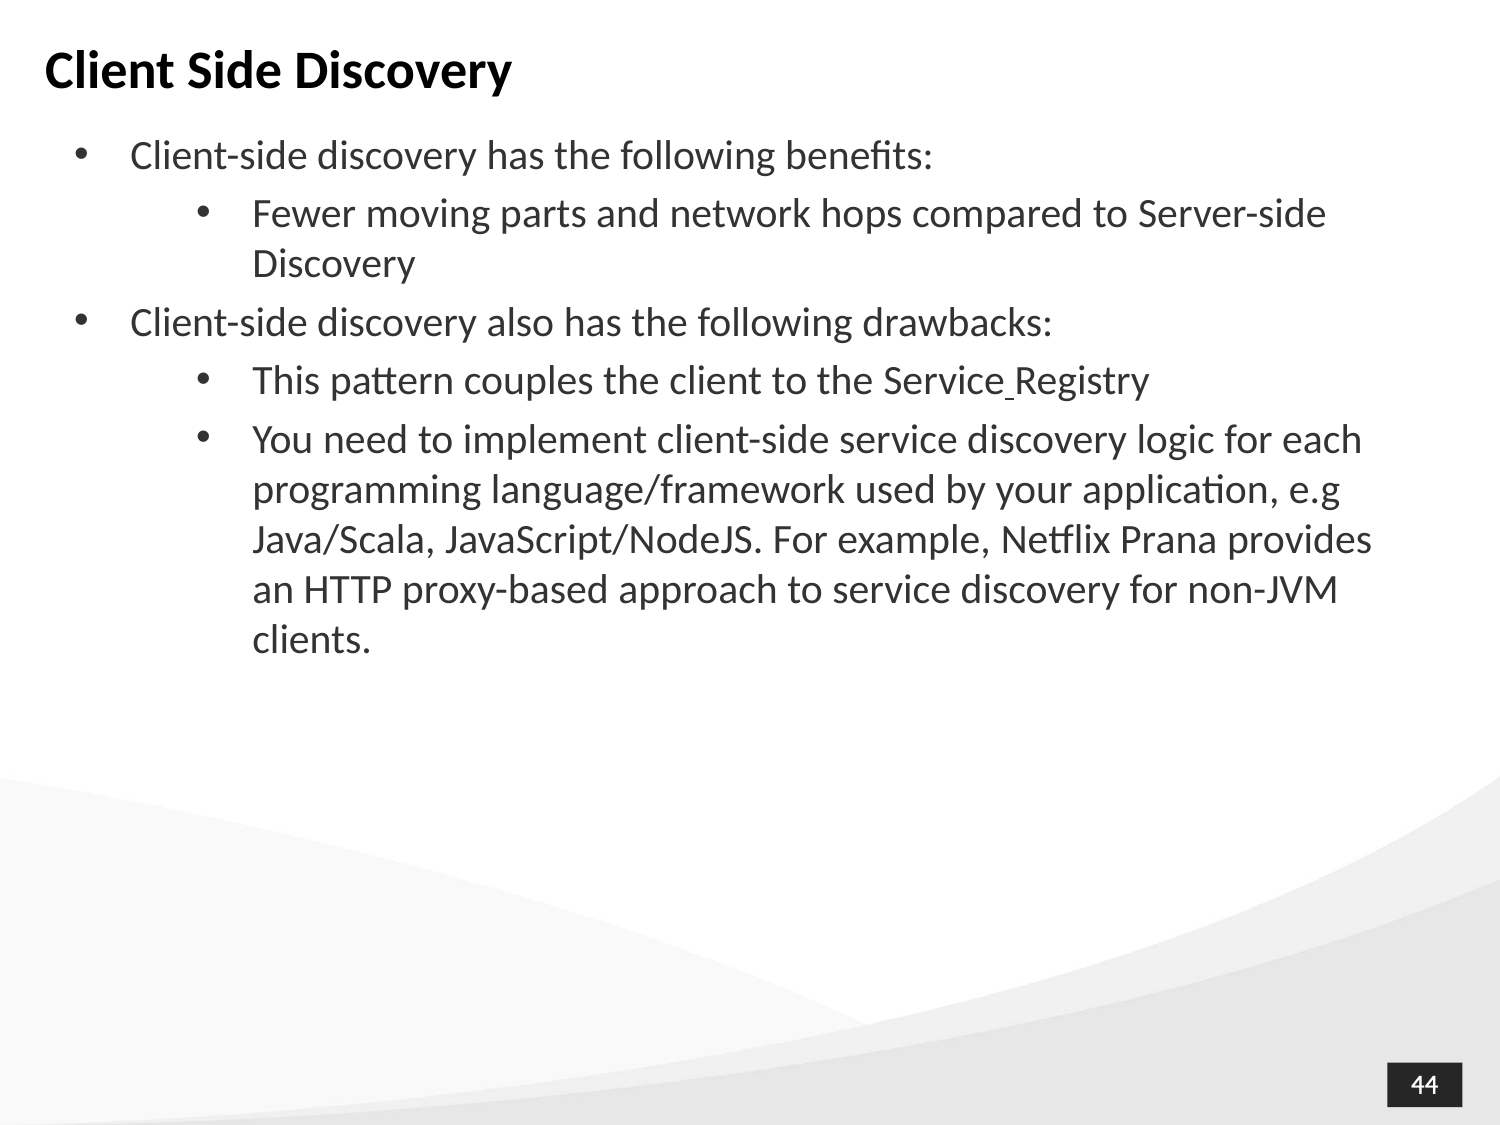

# Client Side Discovery
Client-side discovery has the following benefits:
Fewer moving parts and network hops compared to Server-side Discovery
Client-side discovery also has the following drawbacks:
This pattern couples the client to the Service Registry
You need to implement client-side service discovery logic for each programming language/framework used by your application, e.g Java/Scala, JavaScript/NodeJS. For example, Netflix Prana provides an HTTP proxy-based approach to service discovery for non-JVM clients.